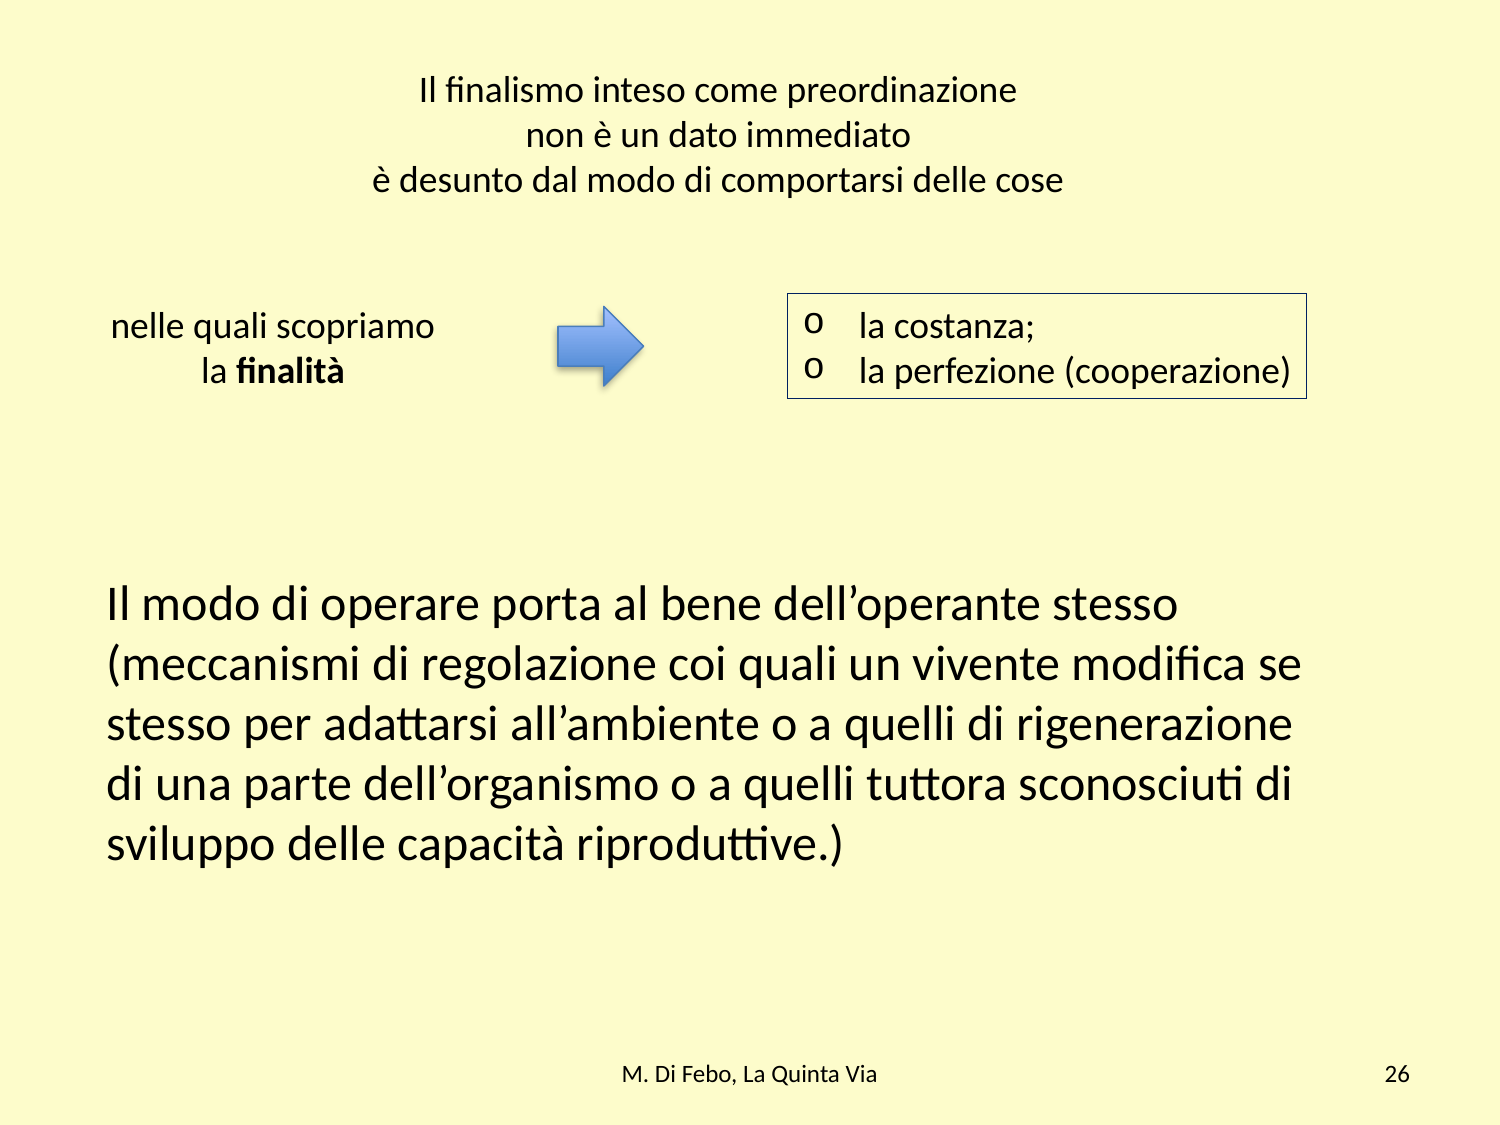

Il finalismo inteso come preordinazione
non è un dato immediato
è desunto dal modo di comportarsi delle cose
nelle quali scopriamo
la finalità
la costanza;
la perfezione (cooperazione)

Il modo di operare porta al bene dell’operante stesso
(meccanismi di regolazione coi quali un vivente modifica se stesso per adattarsi all’ambiente o a quelli di rigenerazione di una parte dell’organismo o a quelli tuttora sconosciuti di sviluppo delle capacità riproduttive.)
M. Di Febo, La Quinta Via
26